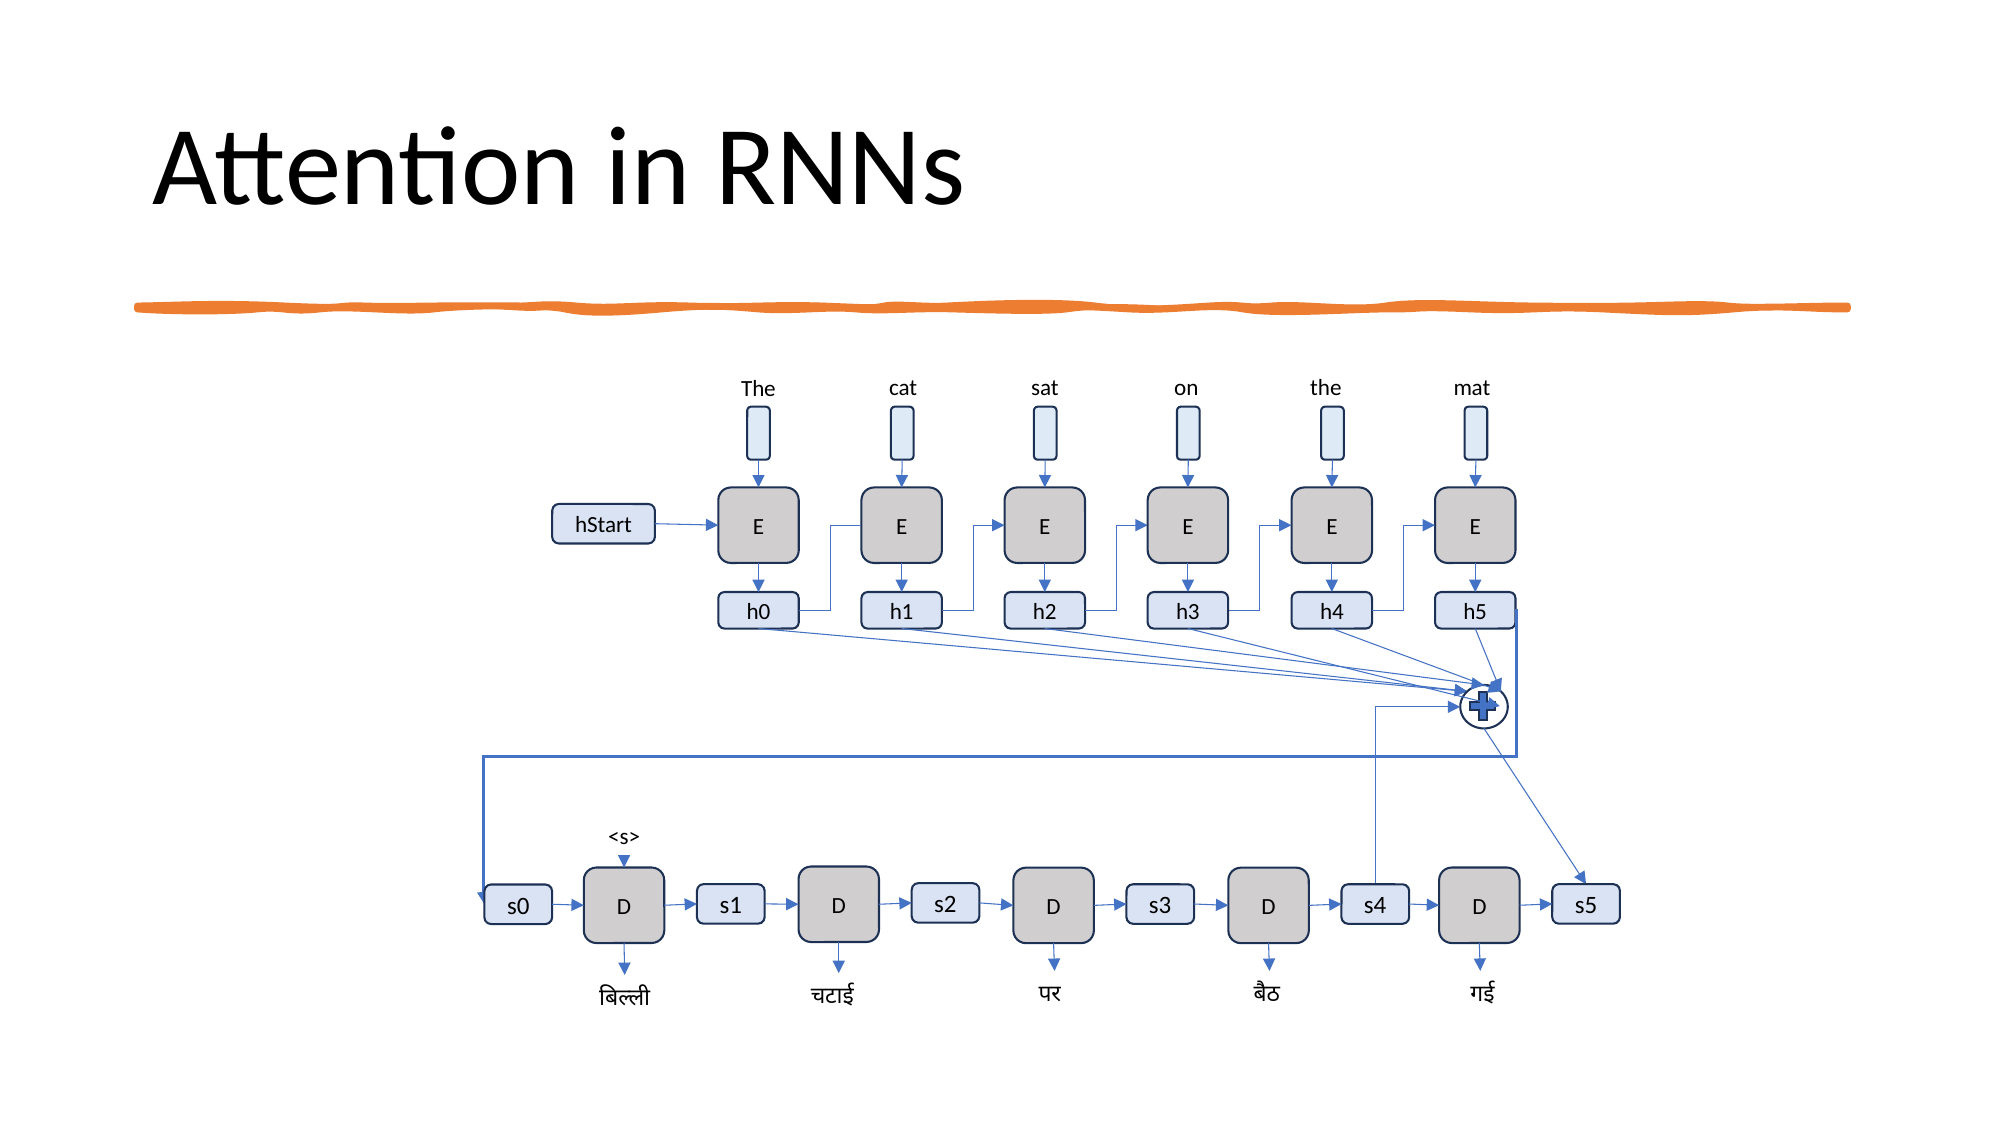

# Attention in RNNs

cat
sat
on
the
mat
The

E
E
E
E
E
E
hStart
h0
h1
h2
h3
h4
h5

<s>
D
D
D
D
D
s2
s5
s1
s3
s4
s0
     गई
    पर
    बैठ
  चटाई
बिल्ली